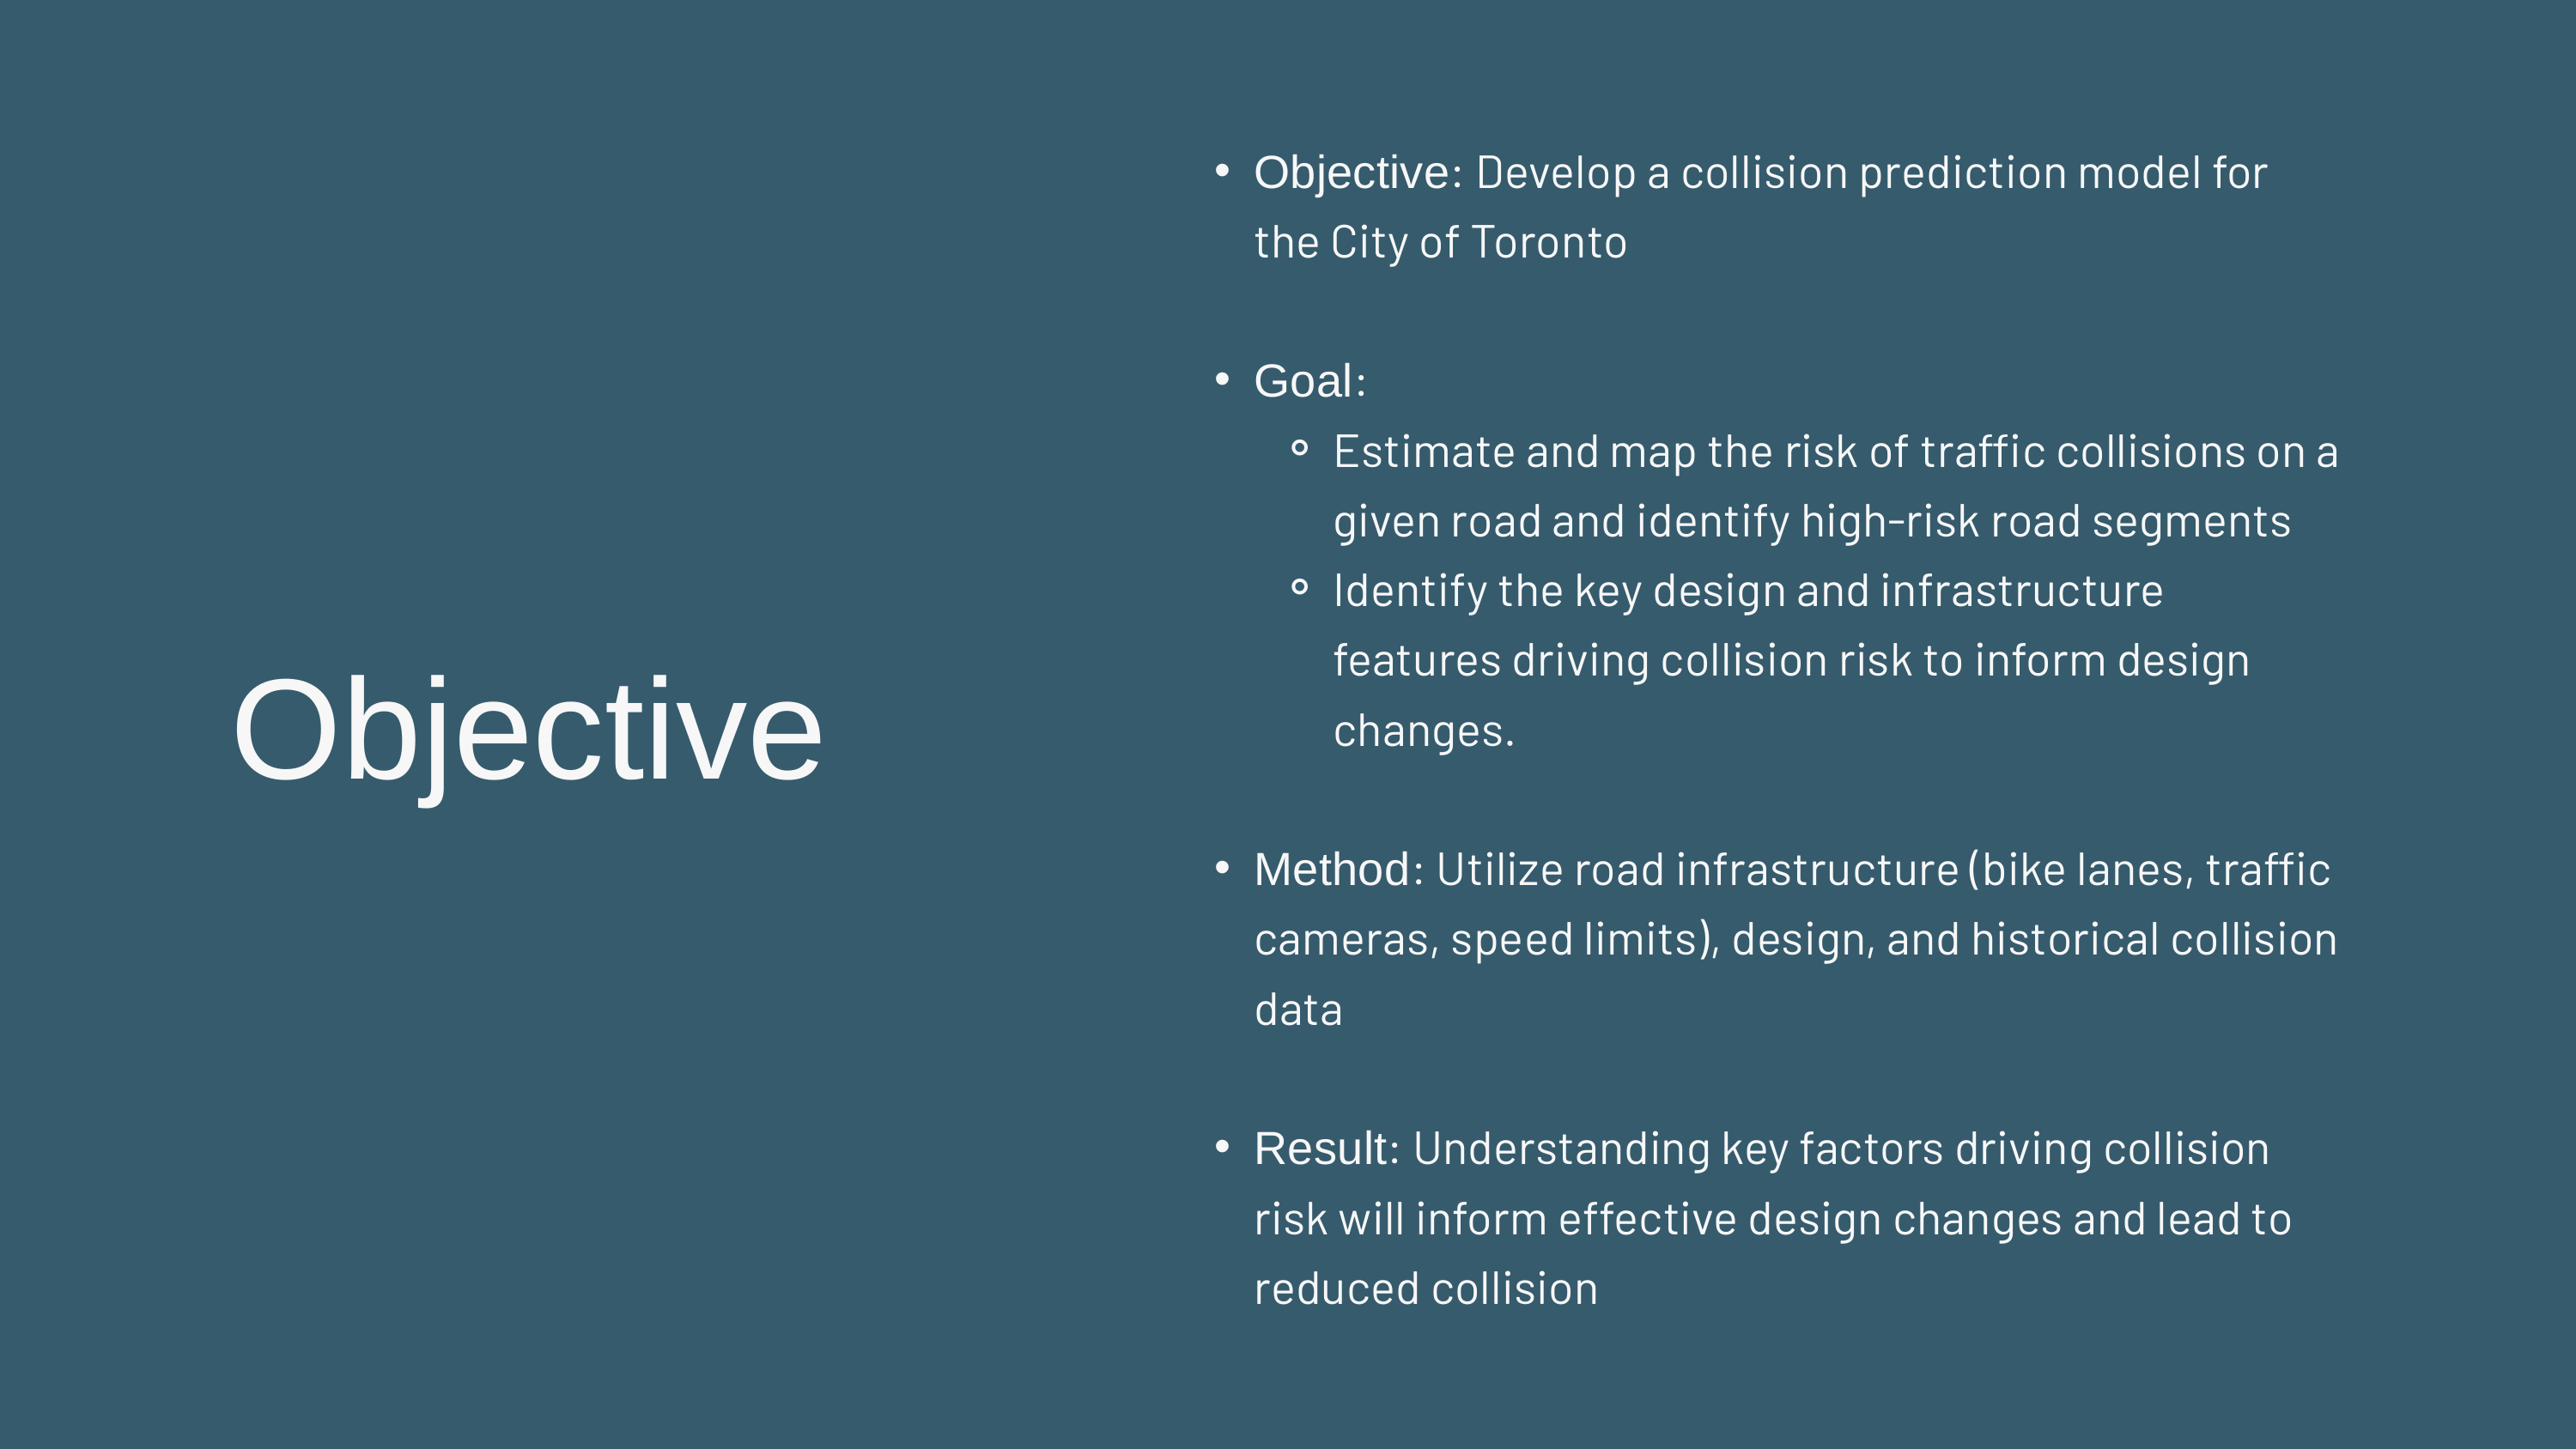

Objective: Develop a collision prediction model for the City of Toronto

Goal:
Estimate and map the risk of traffic collisions on a given road and identify high-risk road segments
Identify the key design and infrastructure features driving collision risk to inform design changes.

Method: Utilize road infrastructure (bike lanes, traffic cameras, speed limits), design, and historical collision data

Result: Understanding key factors driving collision risk will inform effective design changes and lead to reduced collision
Objective